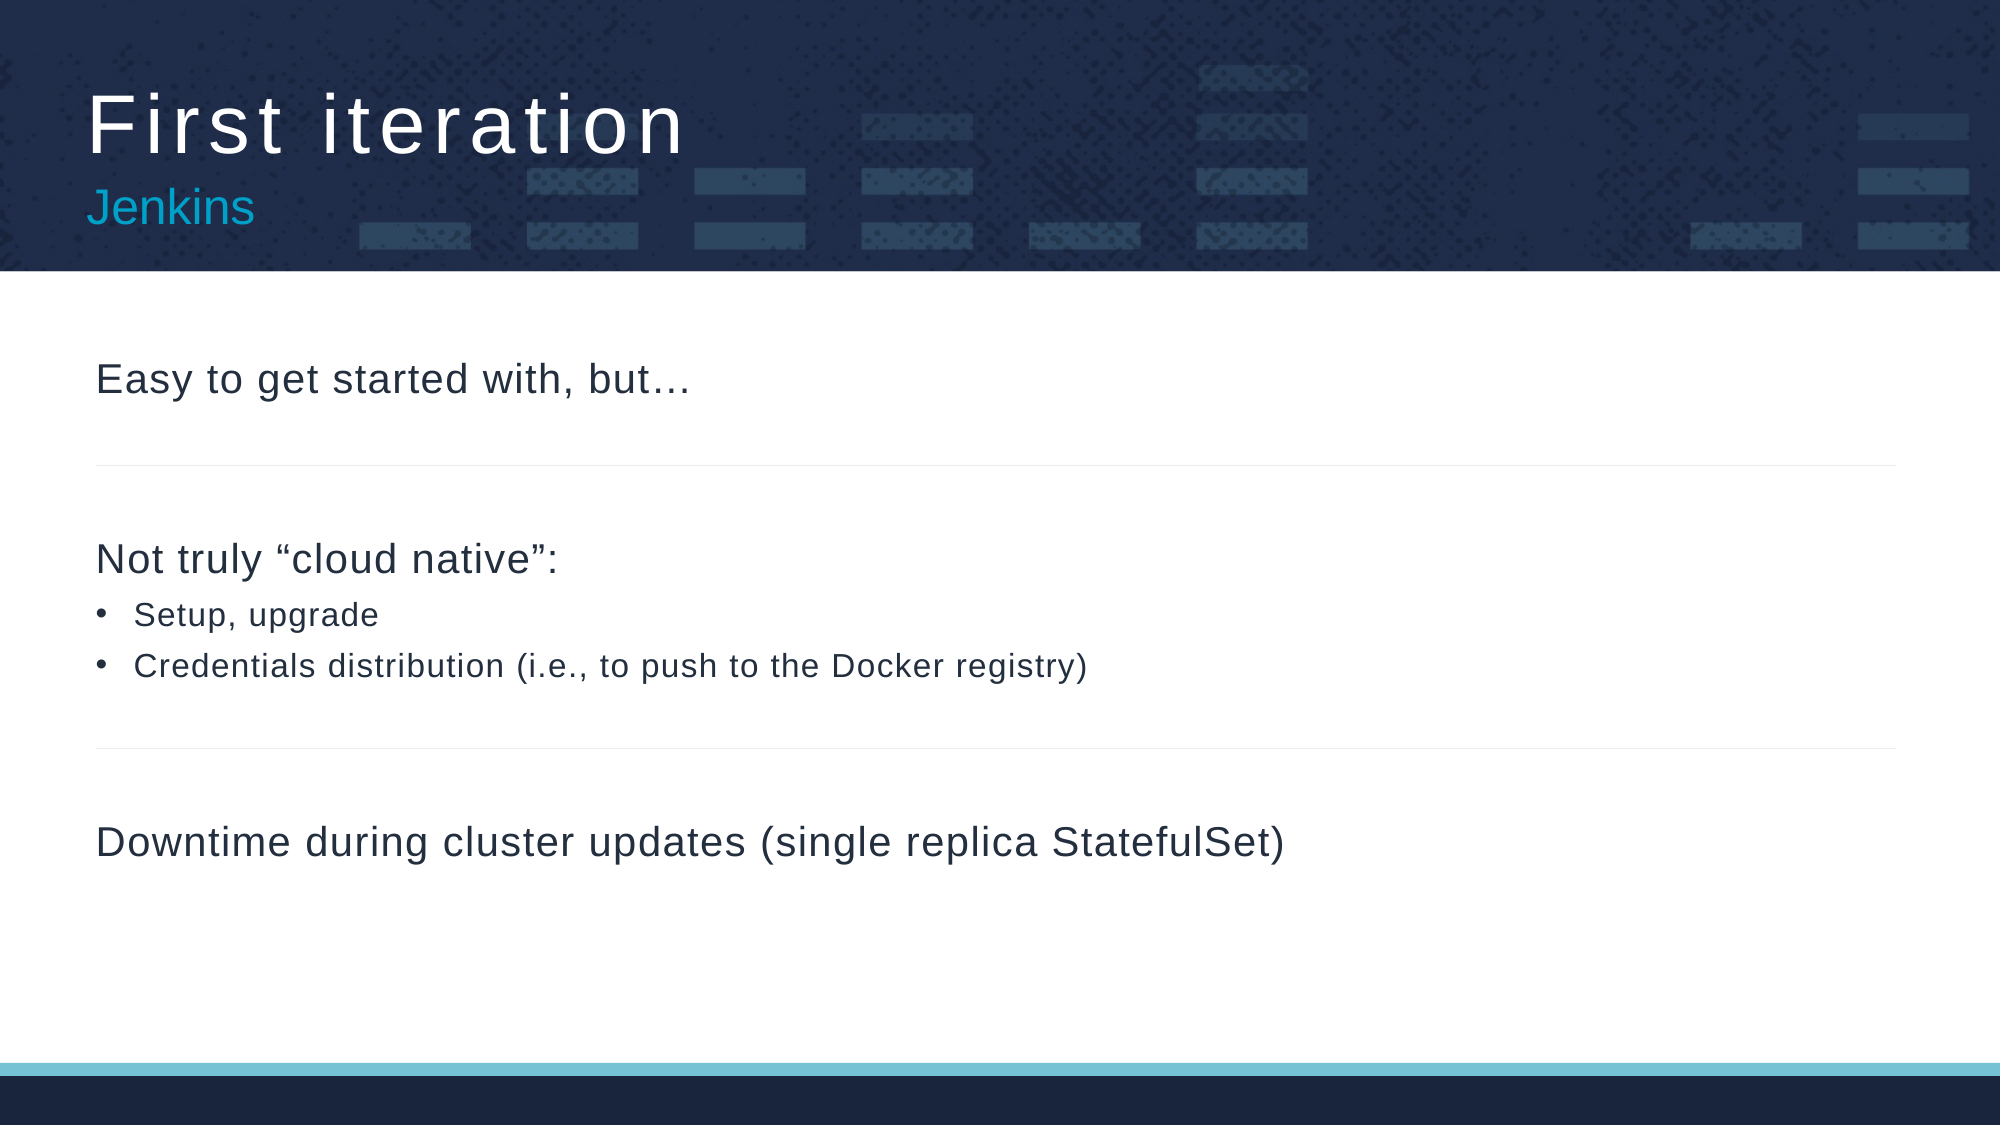

# First iteration
Jenkins
Easy to get started with, but…
Not truly “cloud native”:
Setup, upgrade
Credentials distribution (i.e., to push to the Docker registry)
Downtime during cluster updates (single replica StatefulSet)